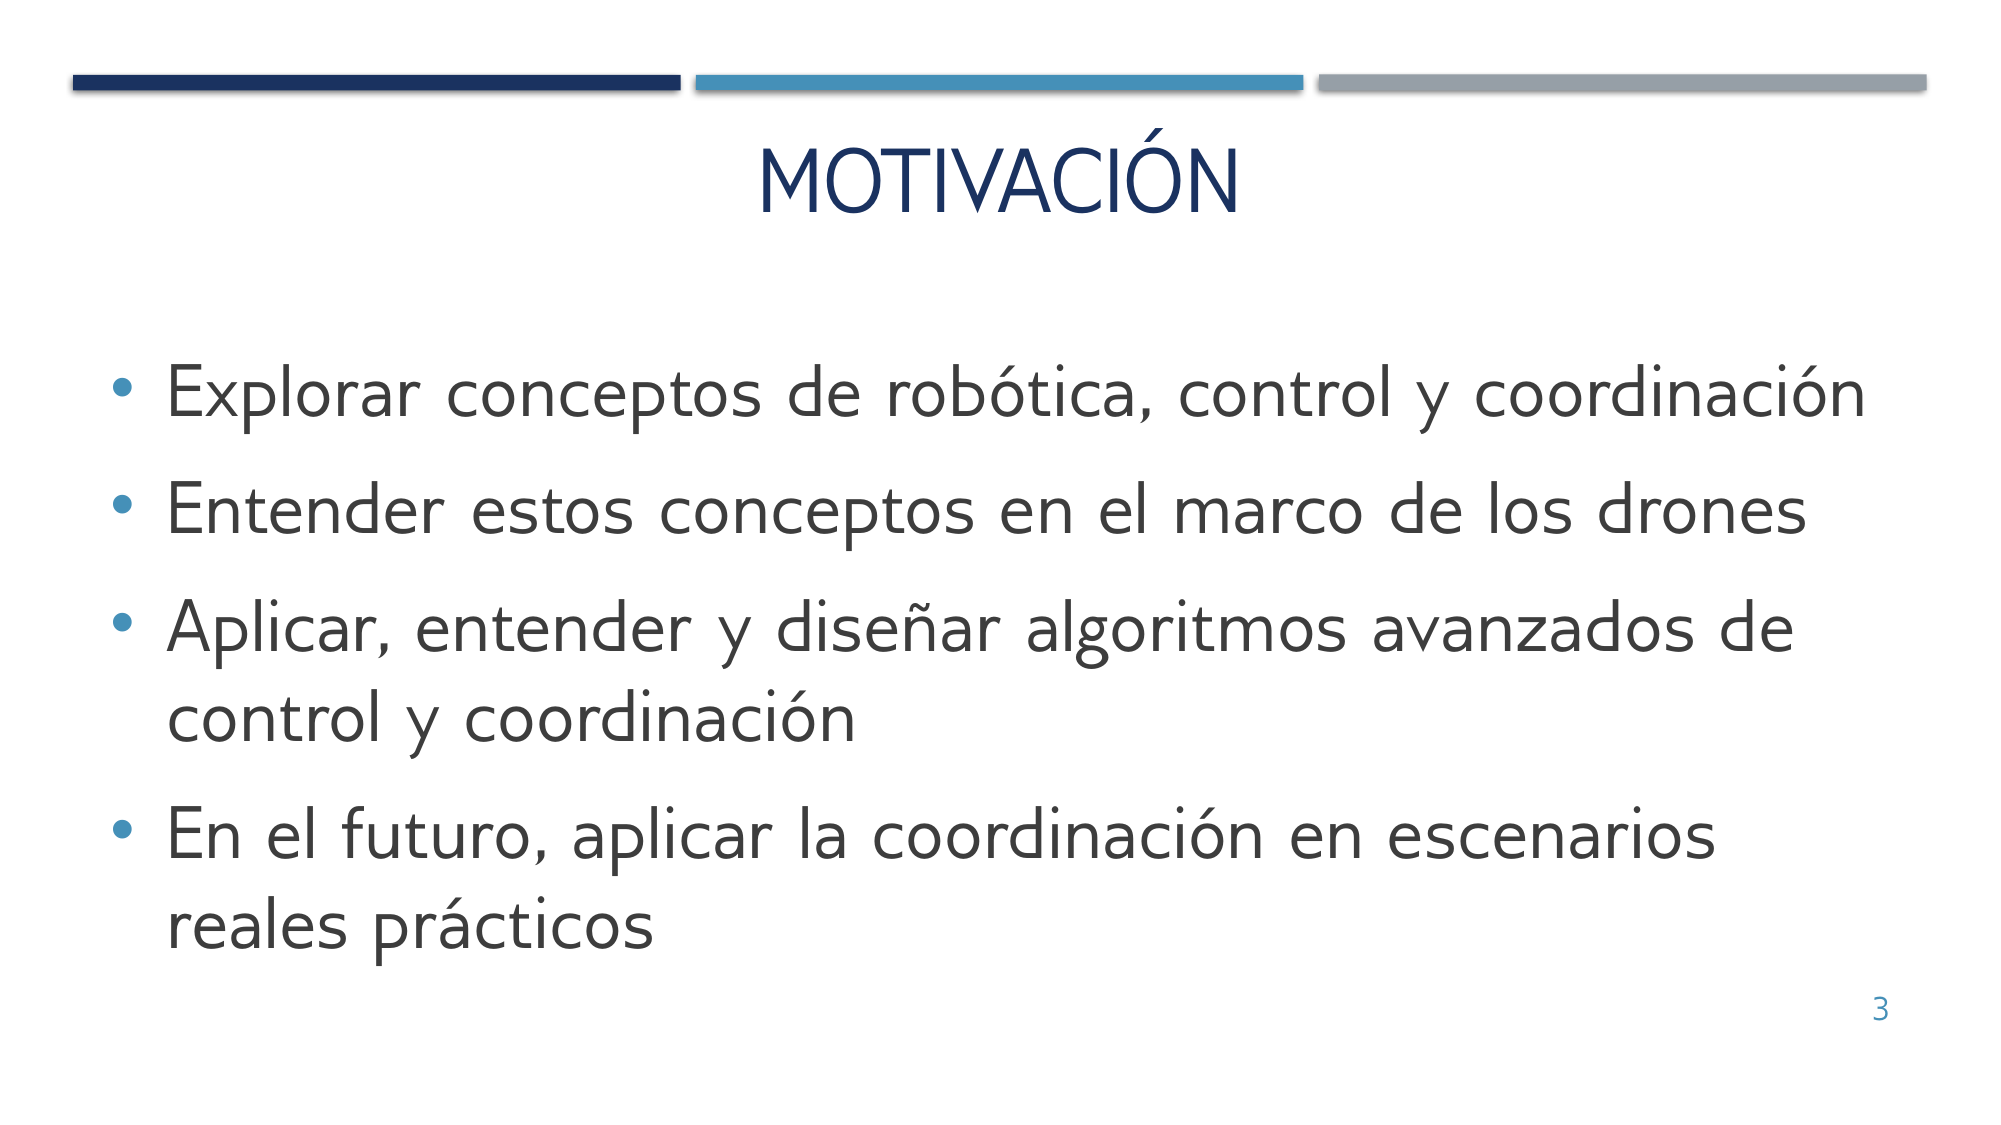

# Motivación
Explorar conceptos de robótica, control y coordinación
Entender estos conceptos en el marco de los drones
Aplicar, entender y diseñar algoritmos avanzados de control y coordinación
En el futuro, aplicar la coordinación en escenarios reales prácticos
3